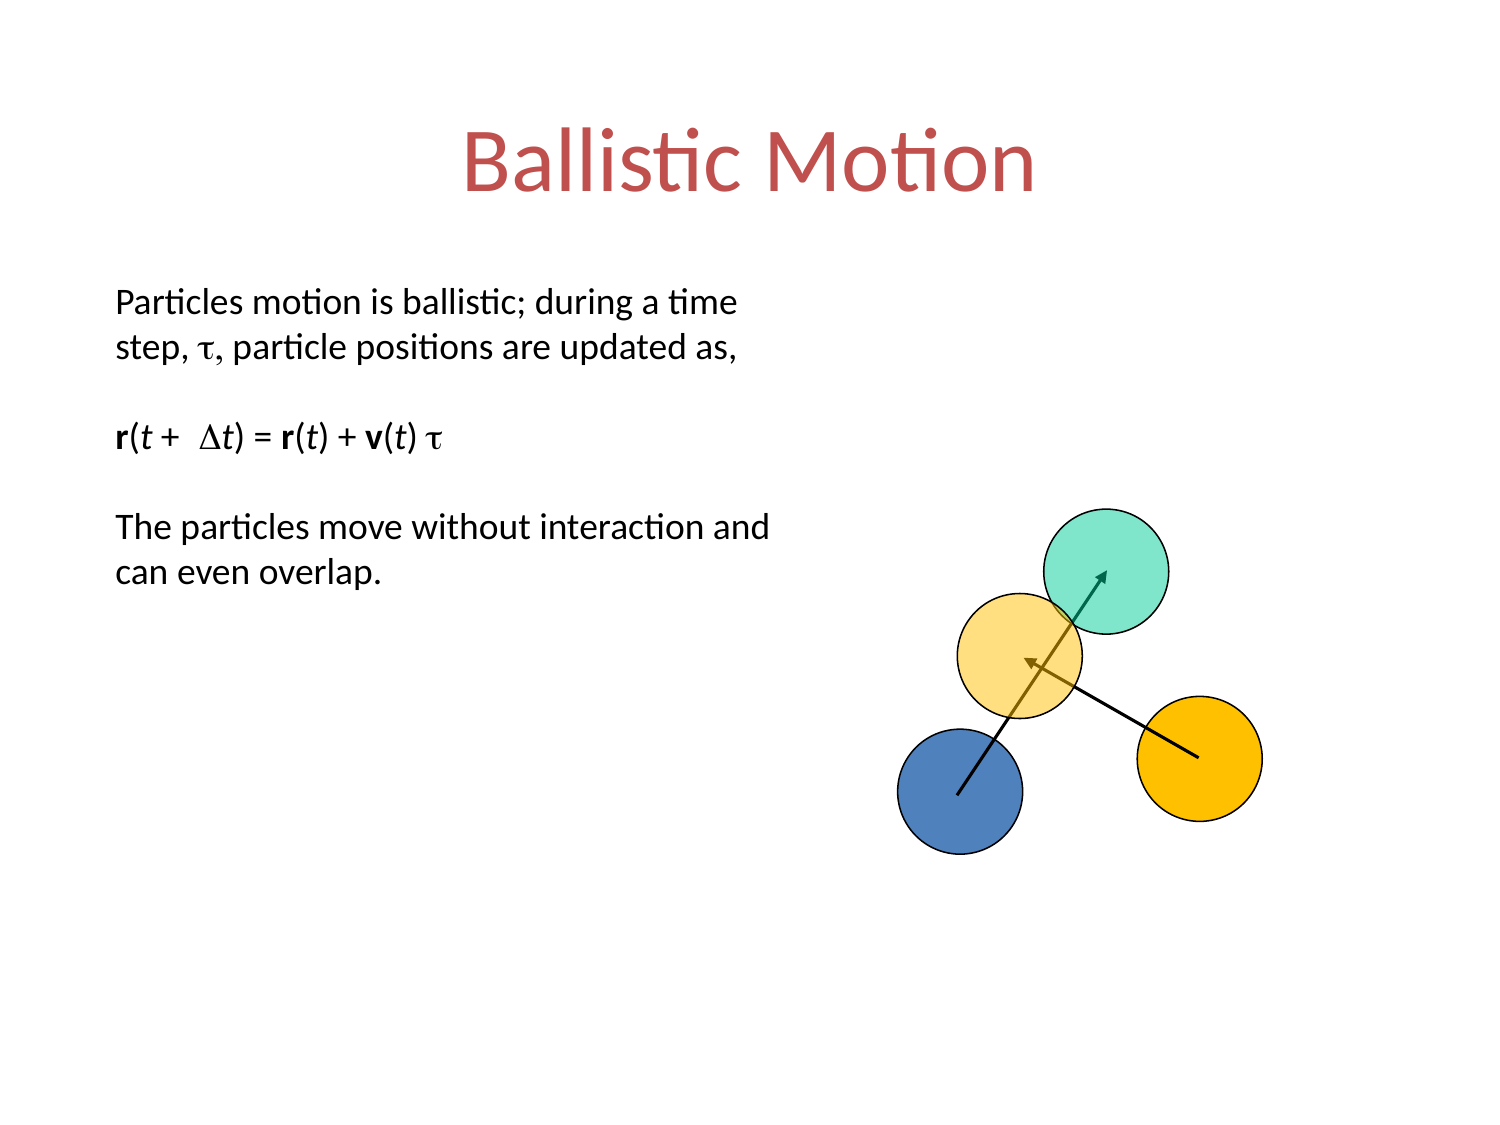

# Ballistic Motion
Particles motion is ballistic; during a time step, τ, particle positions are updated as,

r(t + Δt) = r(t) + v(t) τ

The particles move without interaction and can even overlap.